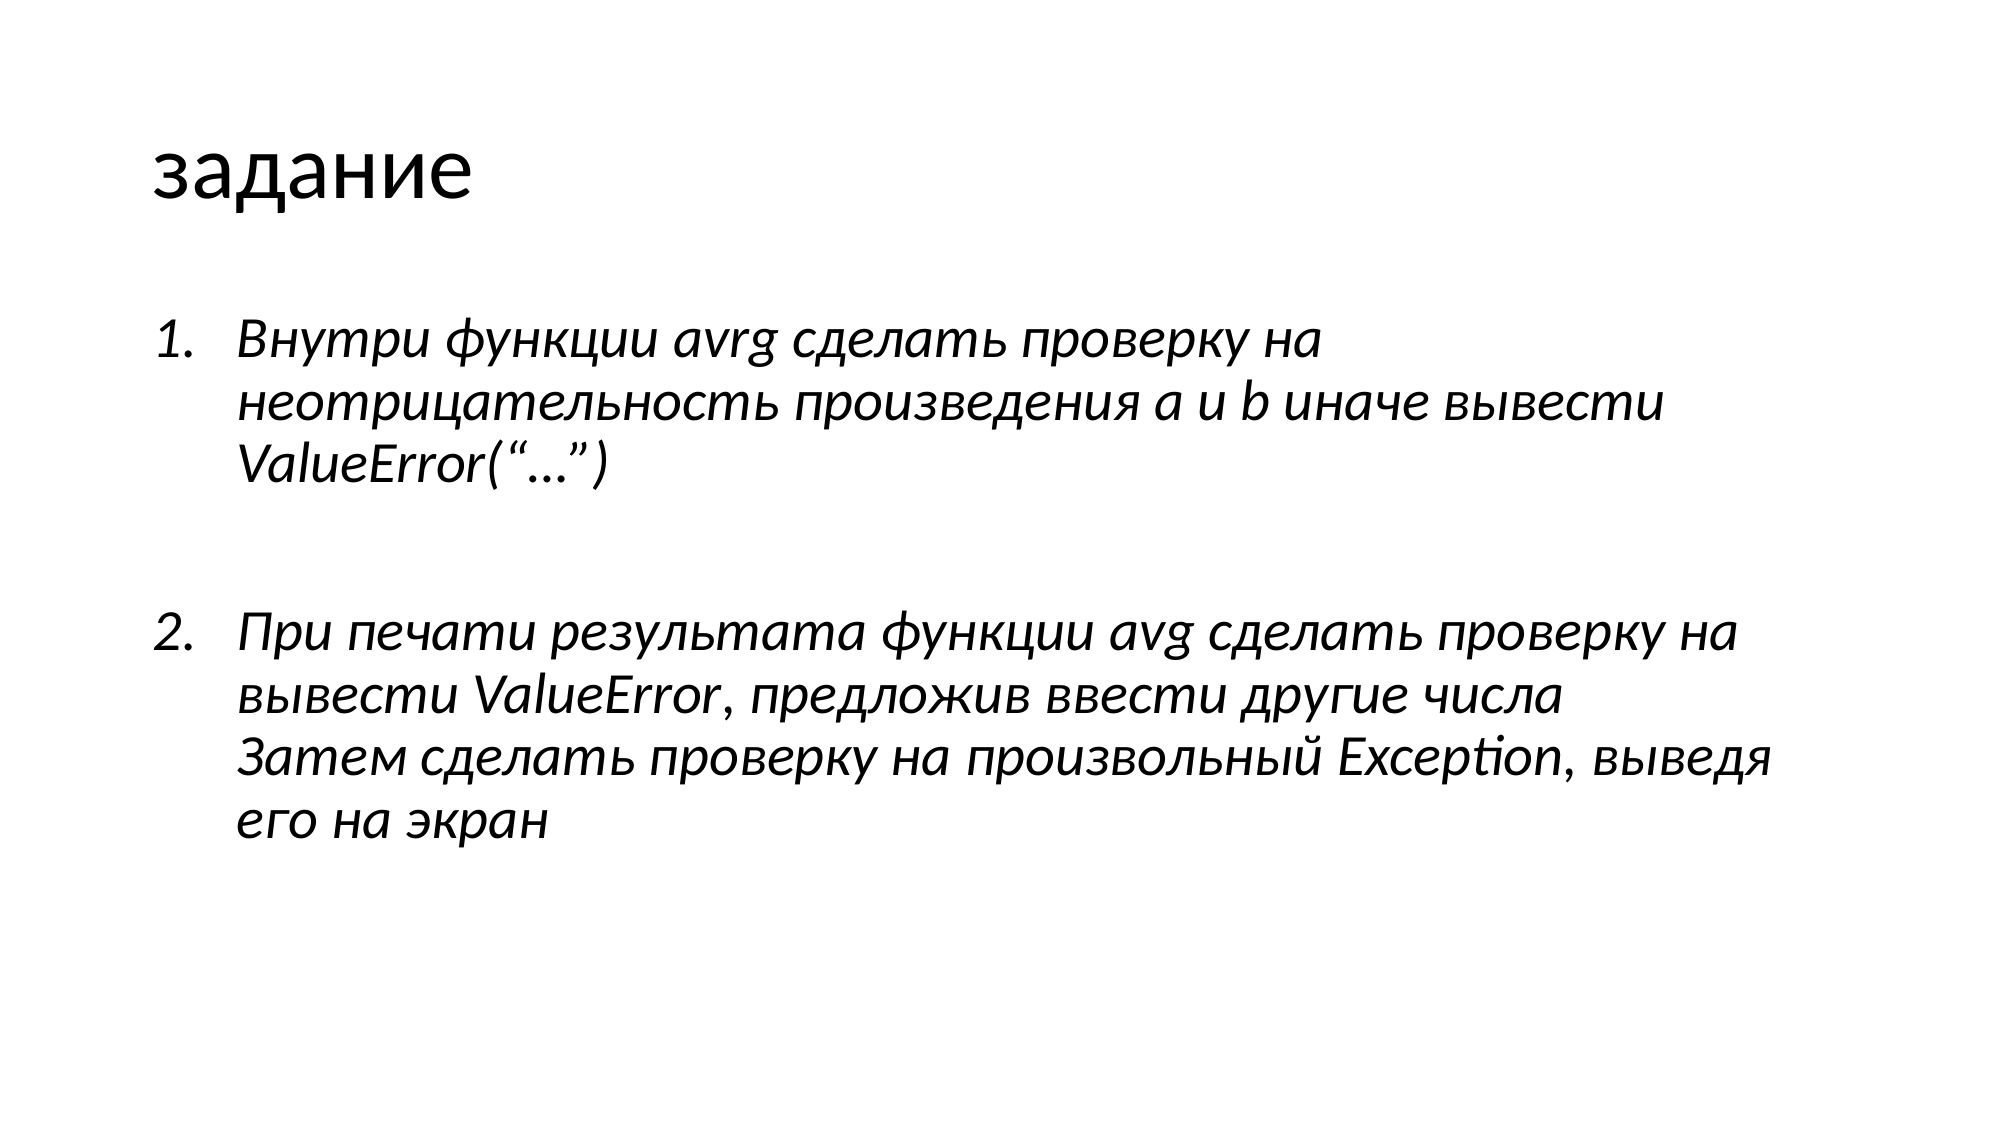

# задание
Внутри функции avrg сделать проверку на неотрицательность произведения a и b иначе вывести ValueError(“…”)

При печати результата функции avg сделать проверку на вывести ValueError, предложив ввести другие числа
Затем сделать проверку на произвольный Exception, выведя его на экран